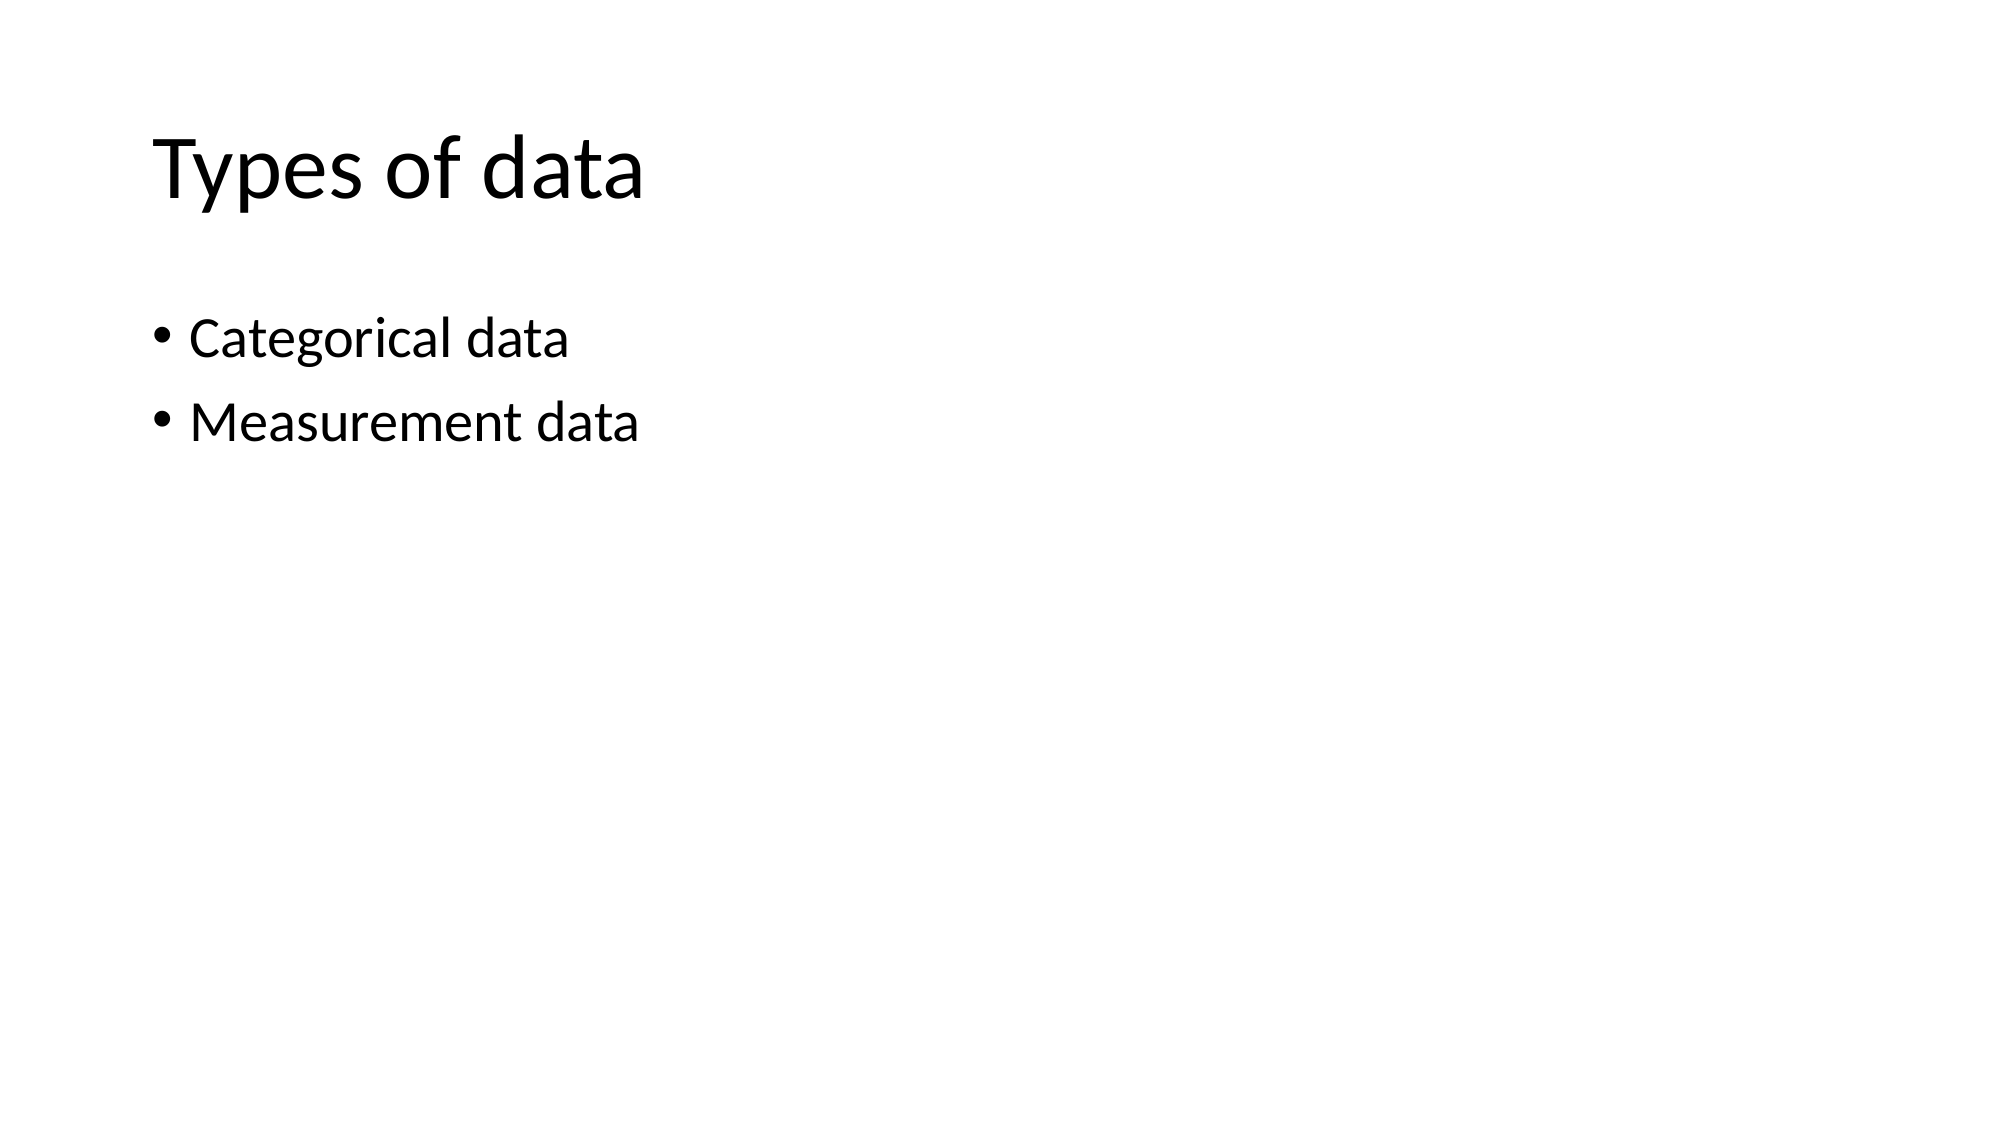

# Types of data
Categorical data
Measurement data